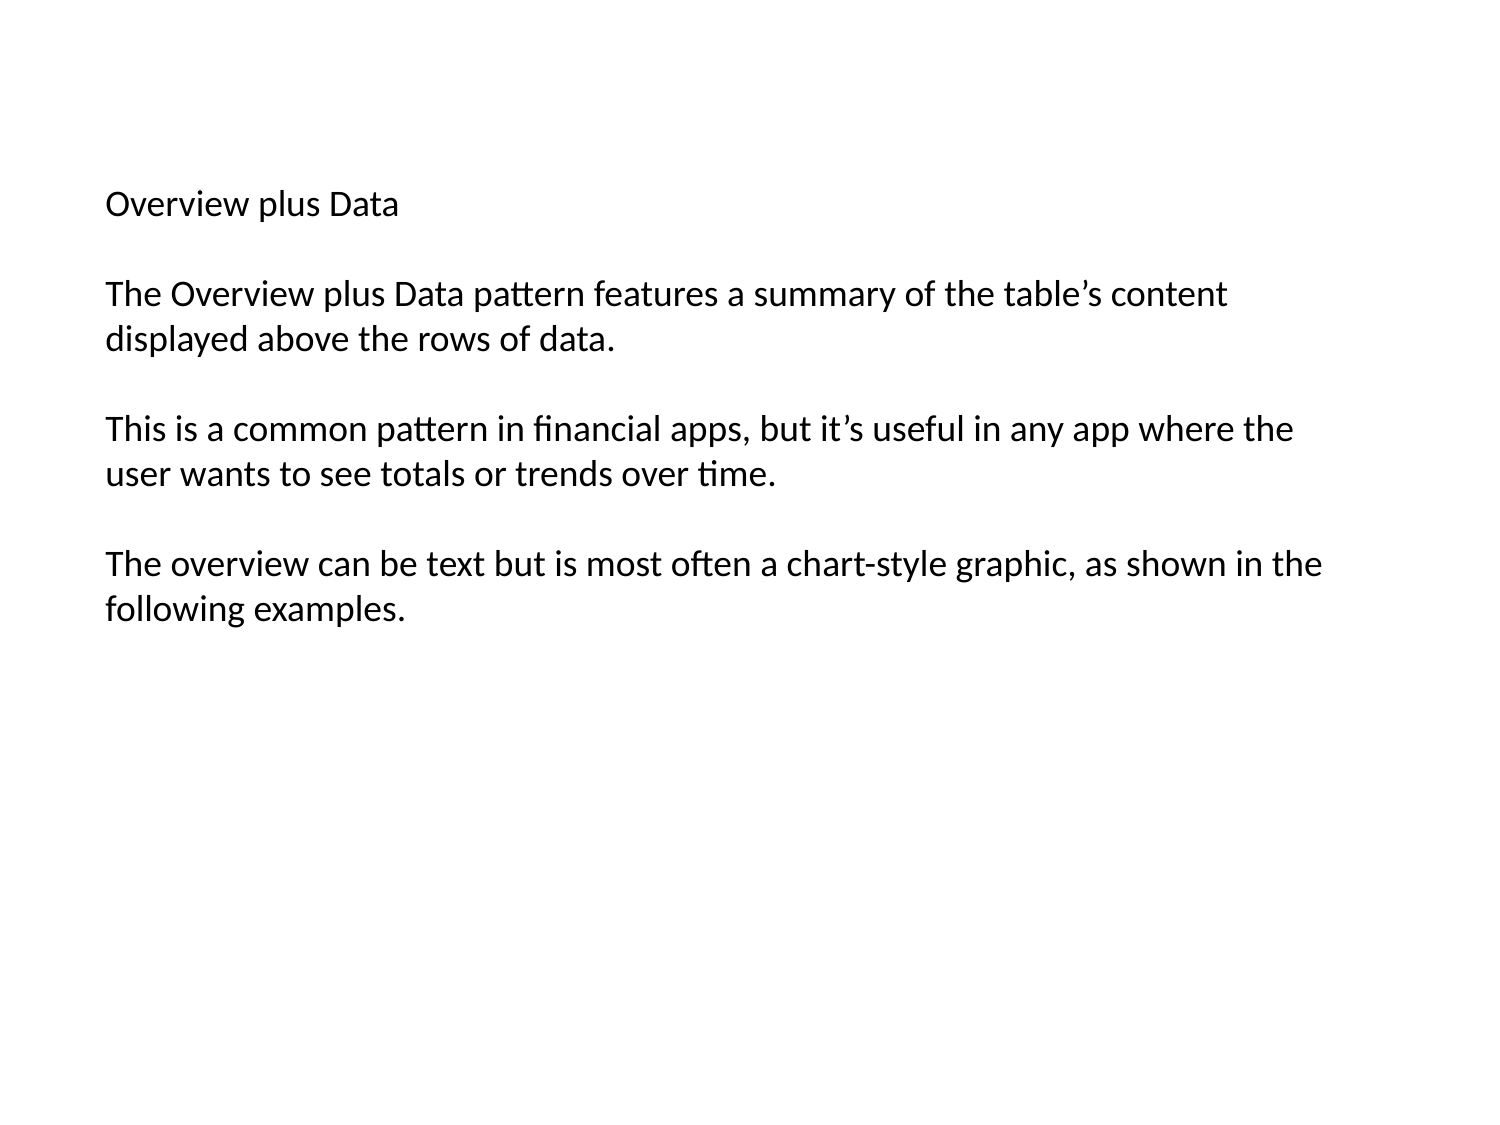

Overview plus Data

The Overview plus Data pattern features a summary of the table’s content displayed above the rows of data.

This is a common pattern in financial apps, but it’s useful in any app where the user wants to see totals or trends over time.

The overview can be text but is most often a chart-style graphic, as shown in the following examples.